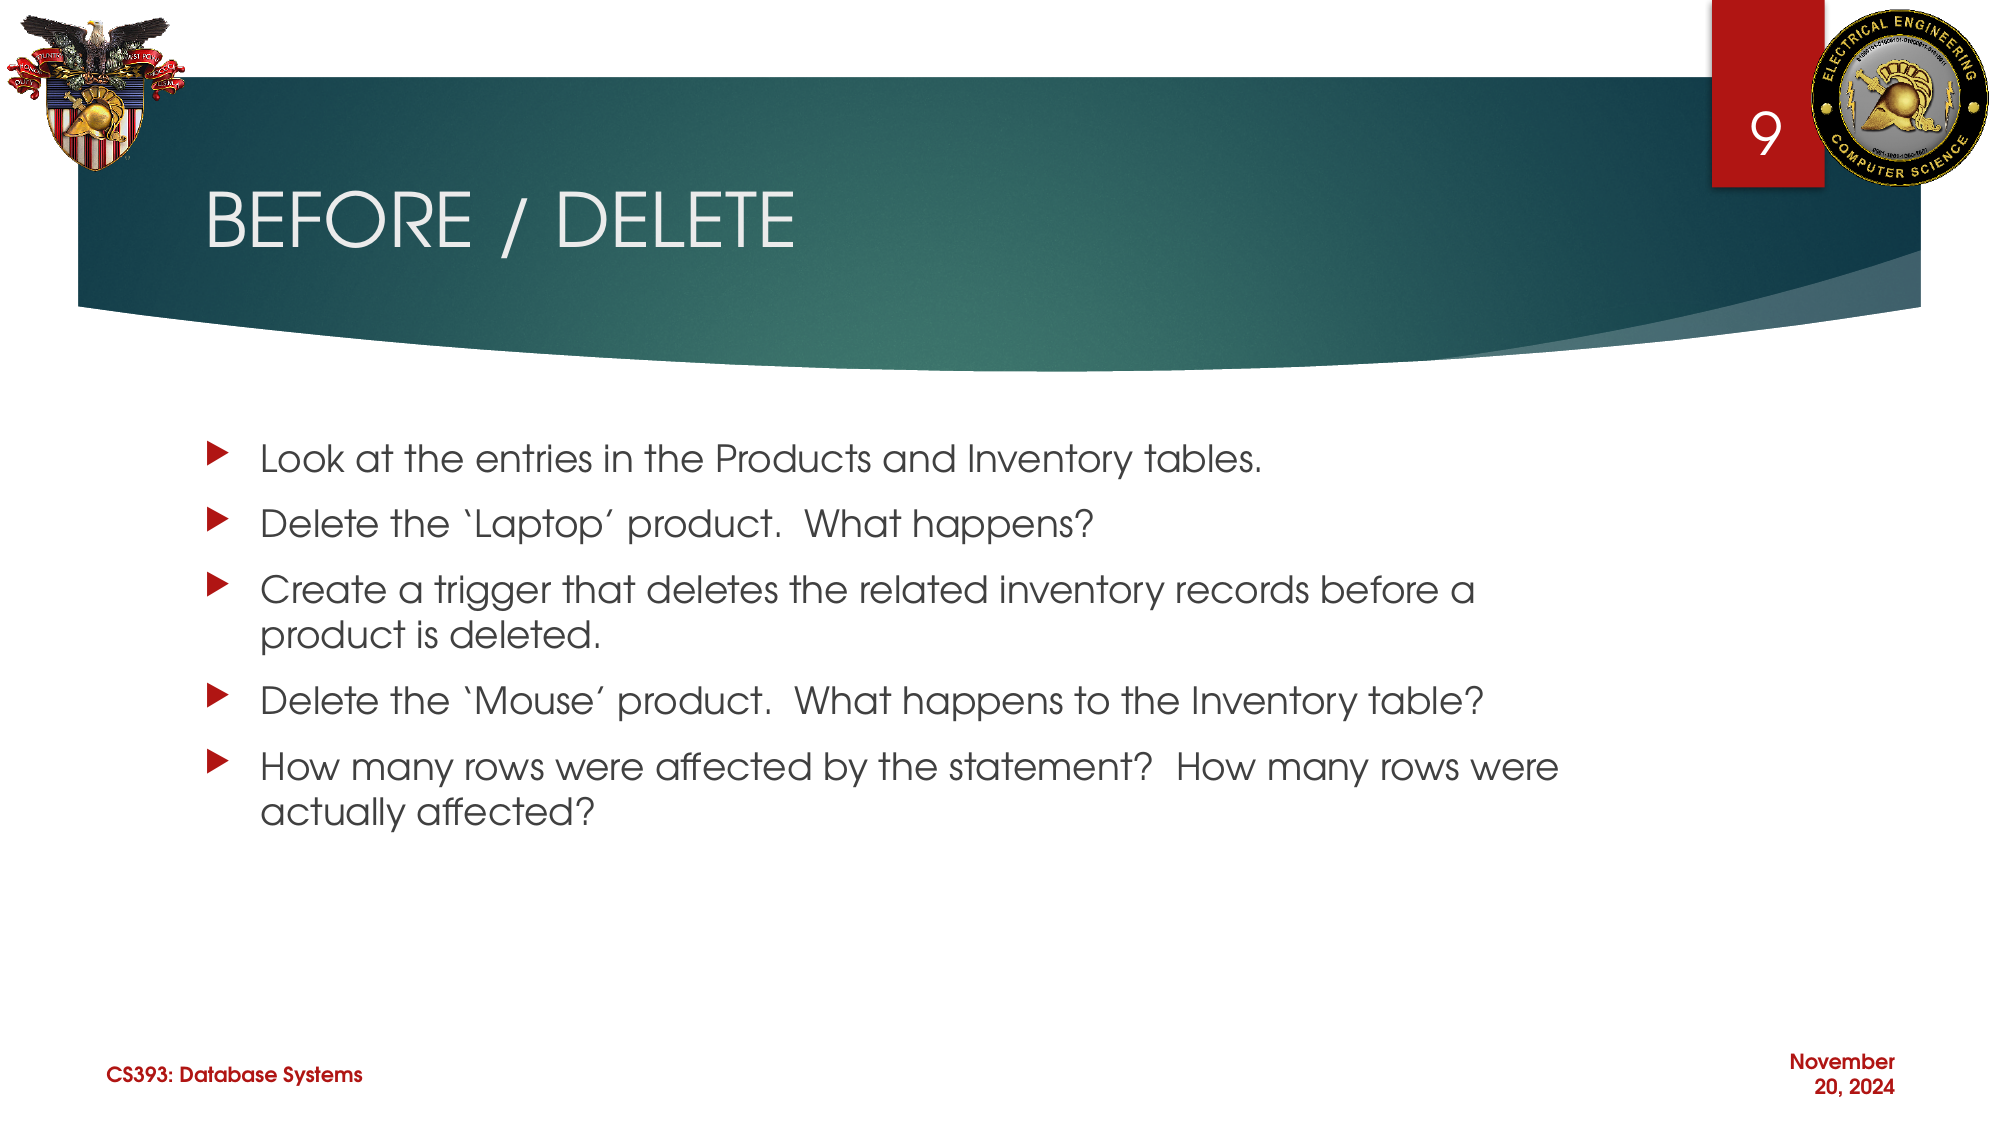

9
# BEFORE / DELETE
Look at the entries in the Products and Inventory tables.
Delete the ‘Laptop’ product.  What happens?
Create a trigger that deletes the related inventory records before a product is deleted.
Delete the ‘Mouse’ product.  What happens to the Inventory table?
How many rows were affected by the statement?  How many rows were actually affected?

CS393: Database Systems
November 20, 2024